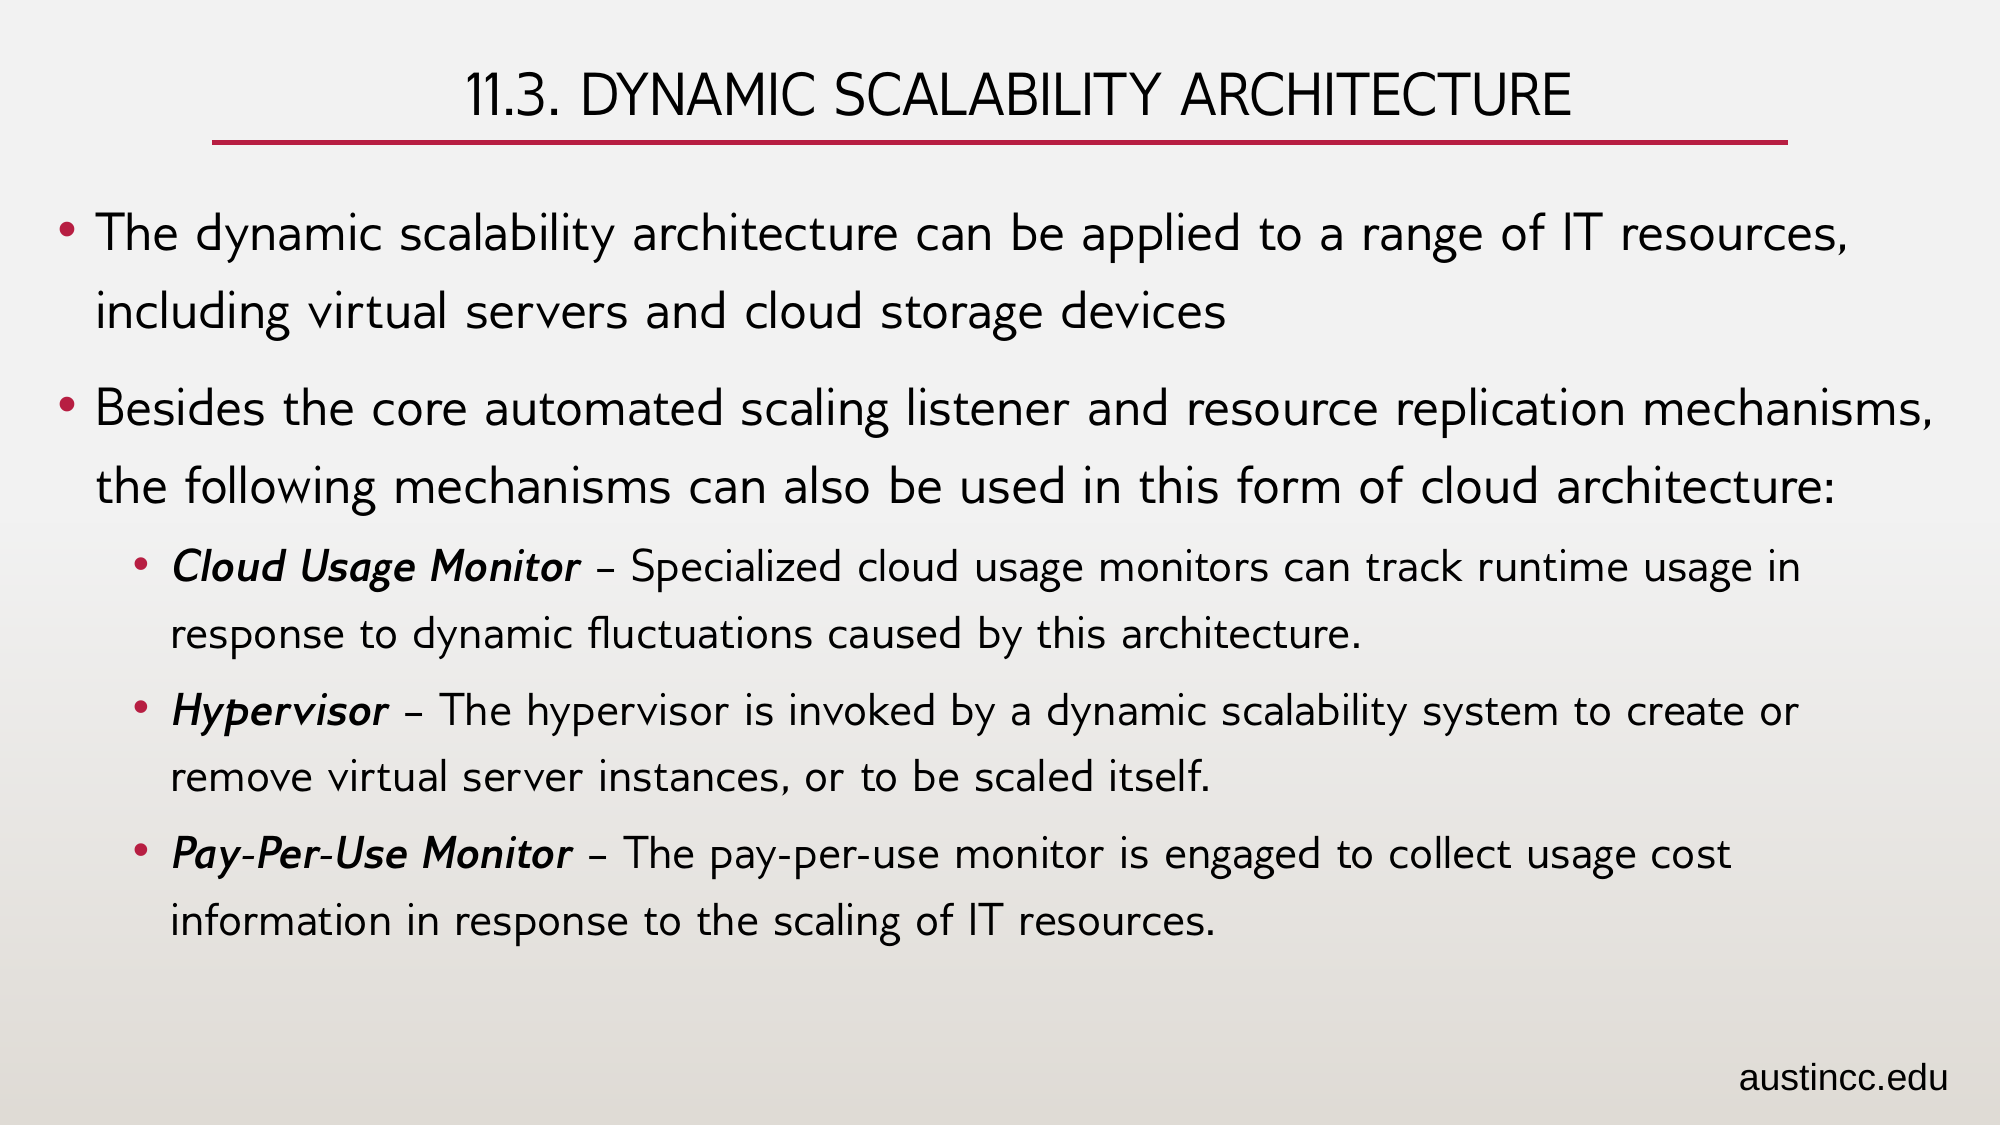

# 11.3. Dynamic Scalability Architecture
The dynamic scalability architecture can be applied to a range of IT resources, including virtual servers and cloud storage devices
Besides the core automated scaling listener and resource replication mechanisms, the following mechanisms can also be used in this form of cloud architecture:
Cloud Usage Monitor – Specialized cloud usage monitors can track runtime usage in response to dynamic fluctuations caused by this architecture.
Hypervisor – The hypervisor is invoked by a dynamic scalability system to create or remove virtual server instances, or to be scaled itself.
Pay-Per-Use Monitor – The pay-per-use monitor is engaged to collect usage cost information in response to the scaling of IT resources.